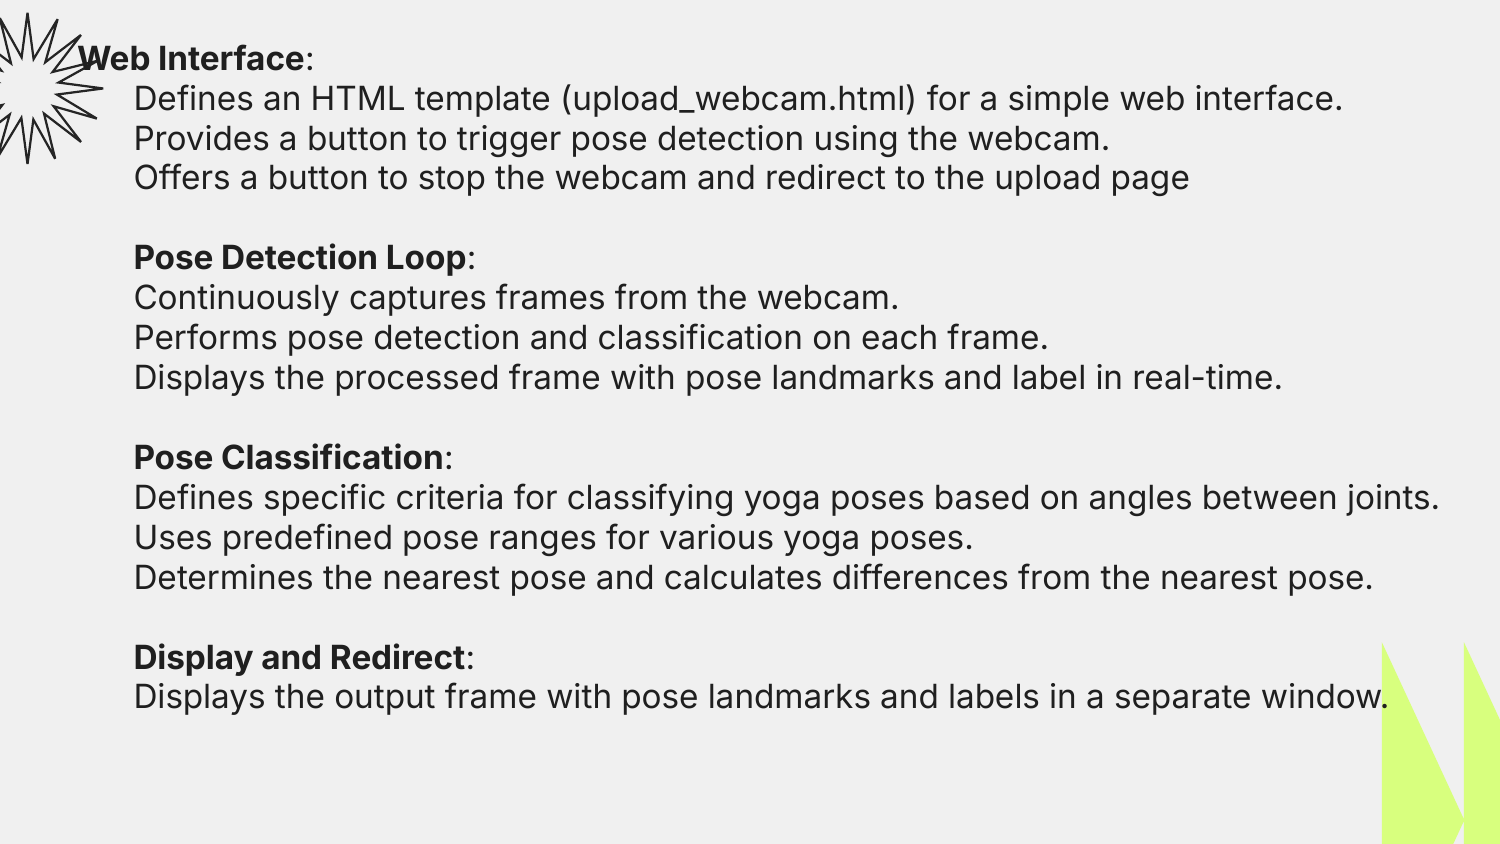

# Web Interface: Defines an HTML template (upload_webcam.html) for a simple web interface. Provides a button to trigger pose detection using the webcam. Offers a button to stop the webcam and redirect to the upload page Pose Detection Loop: Continuously captures frames from the webcam. Performs pose detection and classification on each frame. Displays the processed frame with pose landmarks and label in real-time. Pose Classification: Defines specific criteria for classifying yoga poses based on angles between joints. Uses predefined pose ranges for various yoga poses. Determines the nearest pose and calculates differences from the nearest pose. Display and Redirect: Displays the output frame with pose landmarks and labels in a separate window.